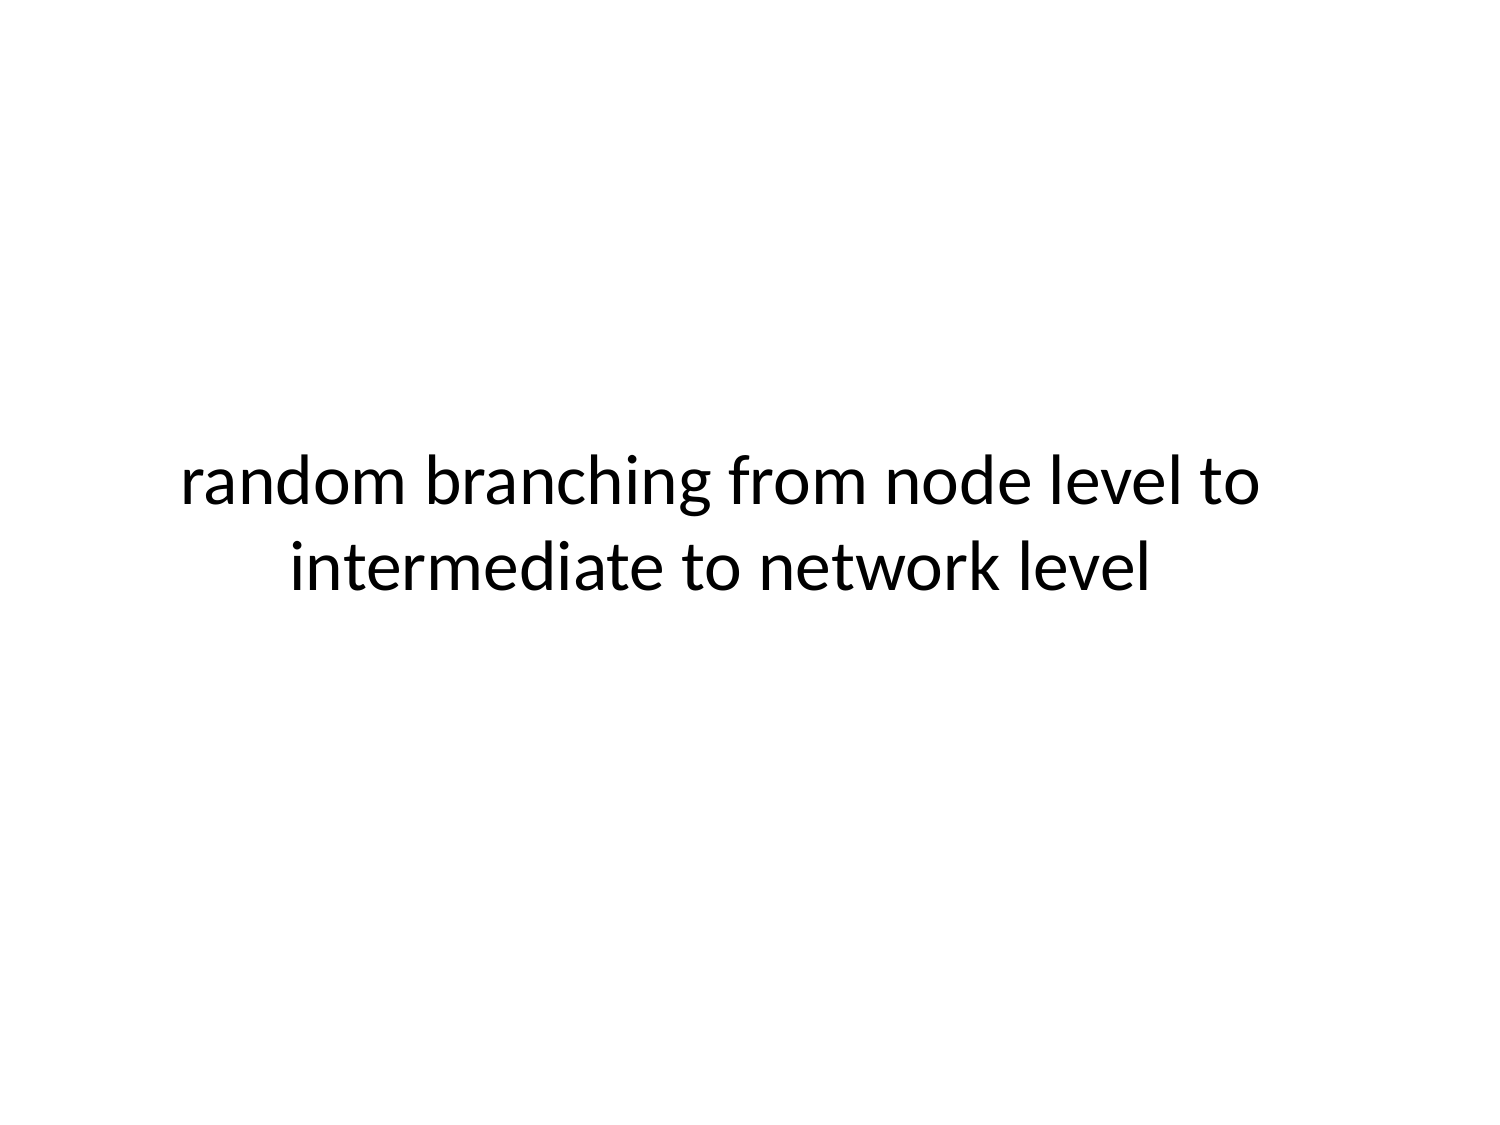

# random branching from node level to intermediate to network level